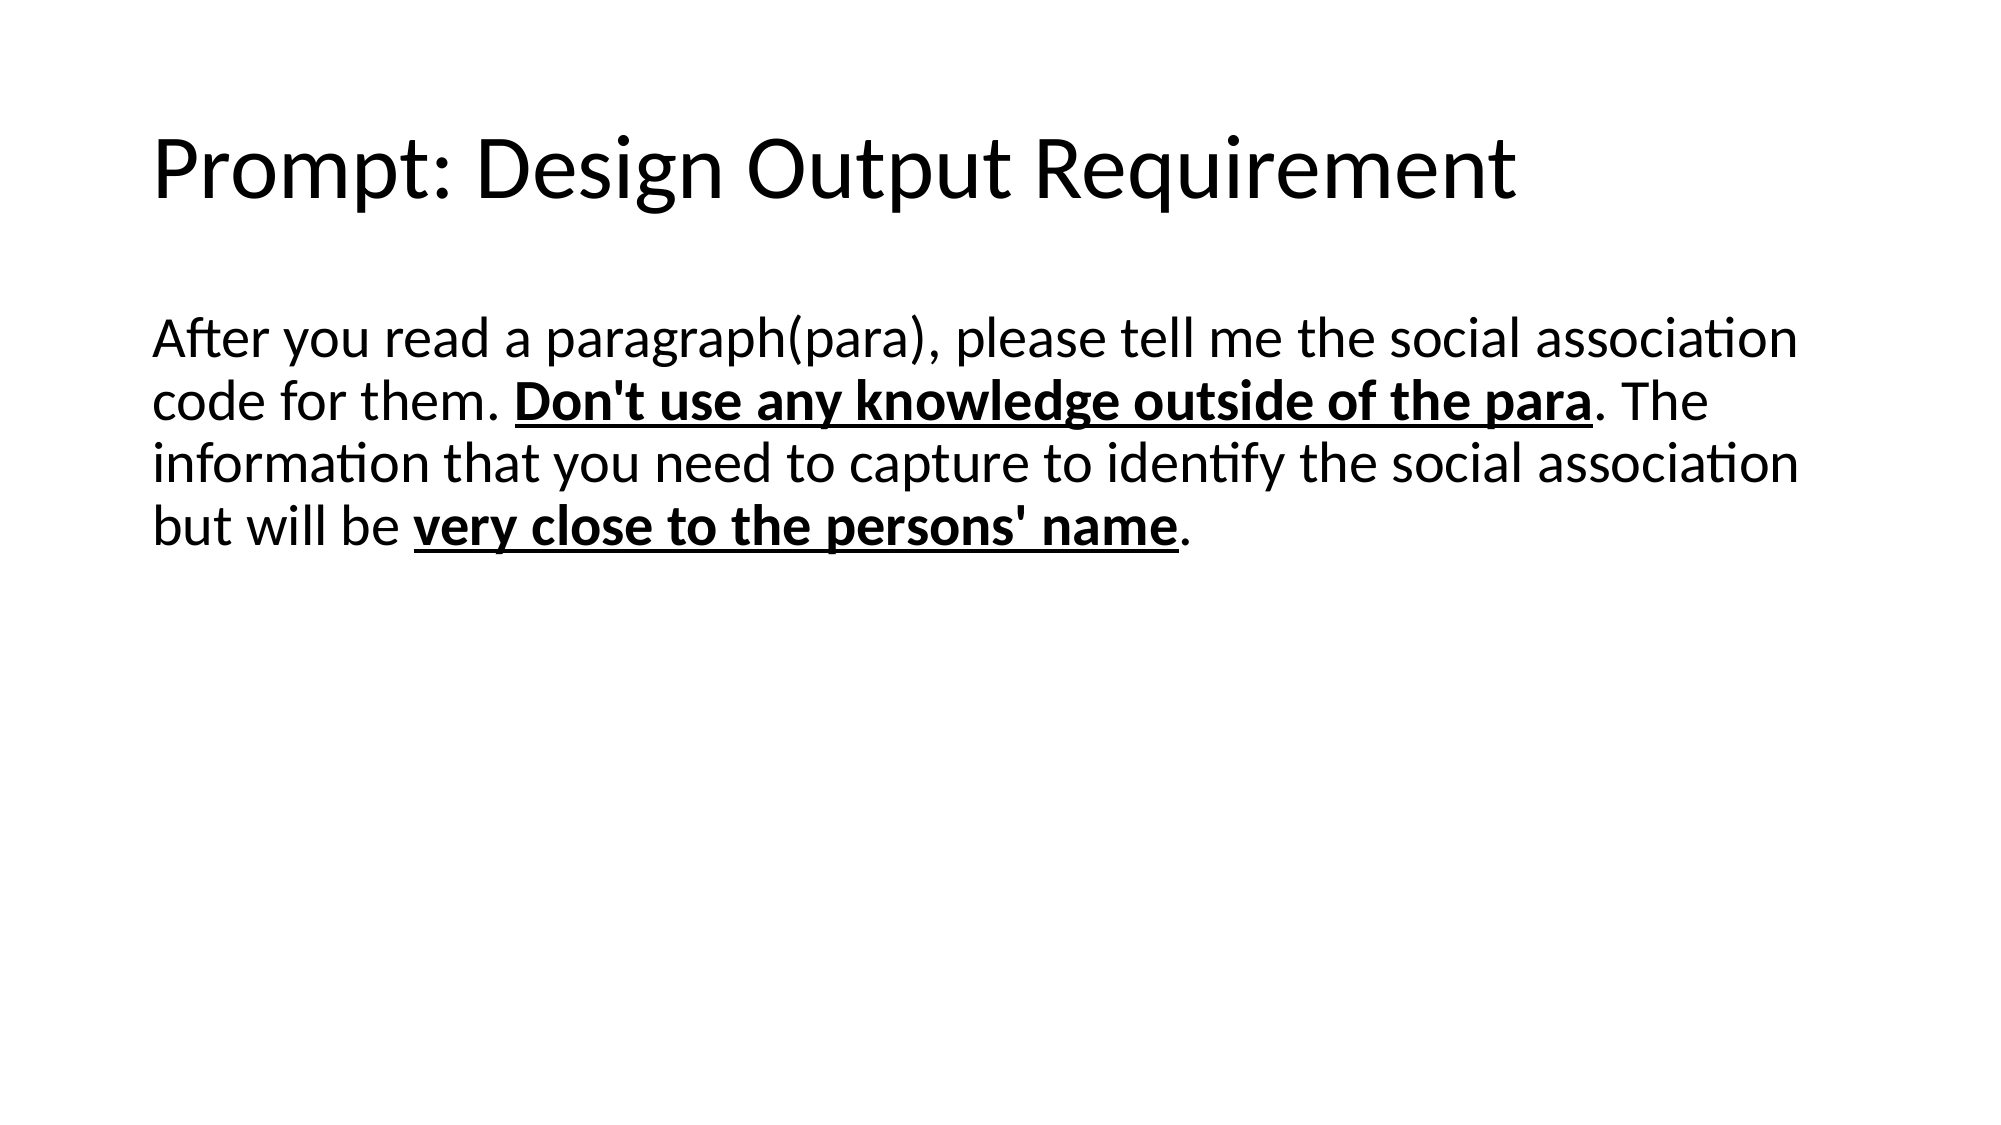

# Prompt: Design Output Requirement
After you read a paragraph(para), please tell me the social association code for them. Don't use any knowledge outside of the para. The information that you need to capture to identify the social association but will be very close to the persons' name.